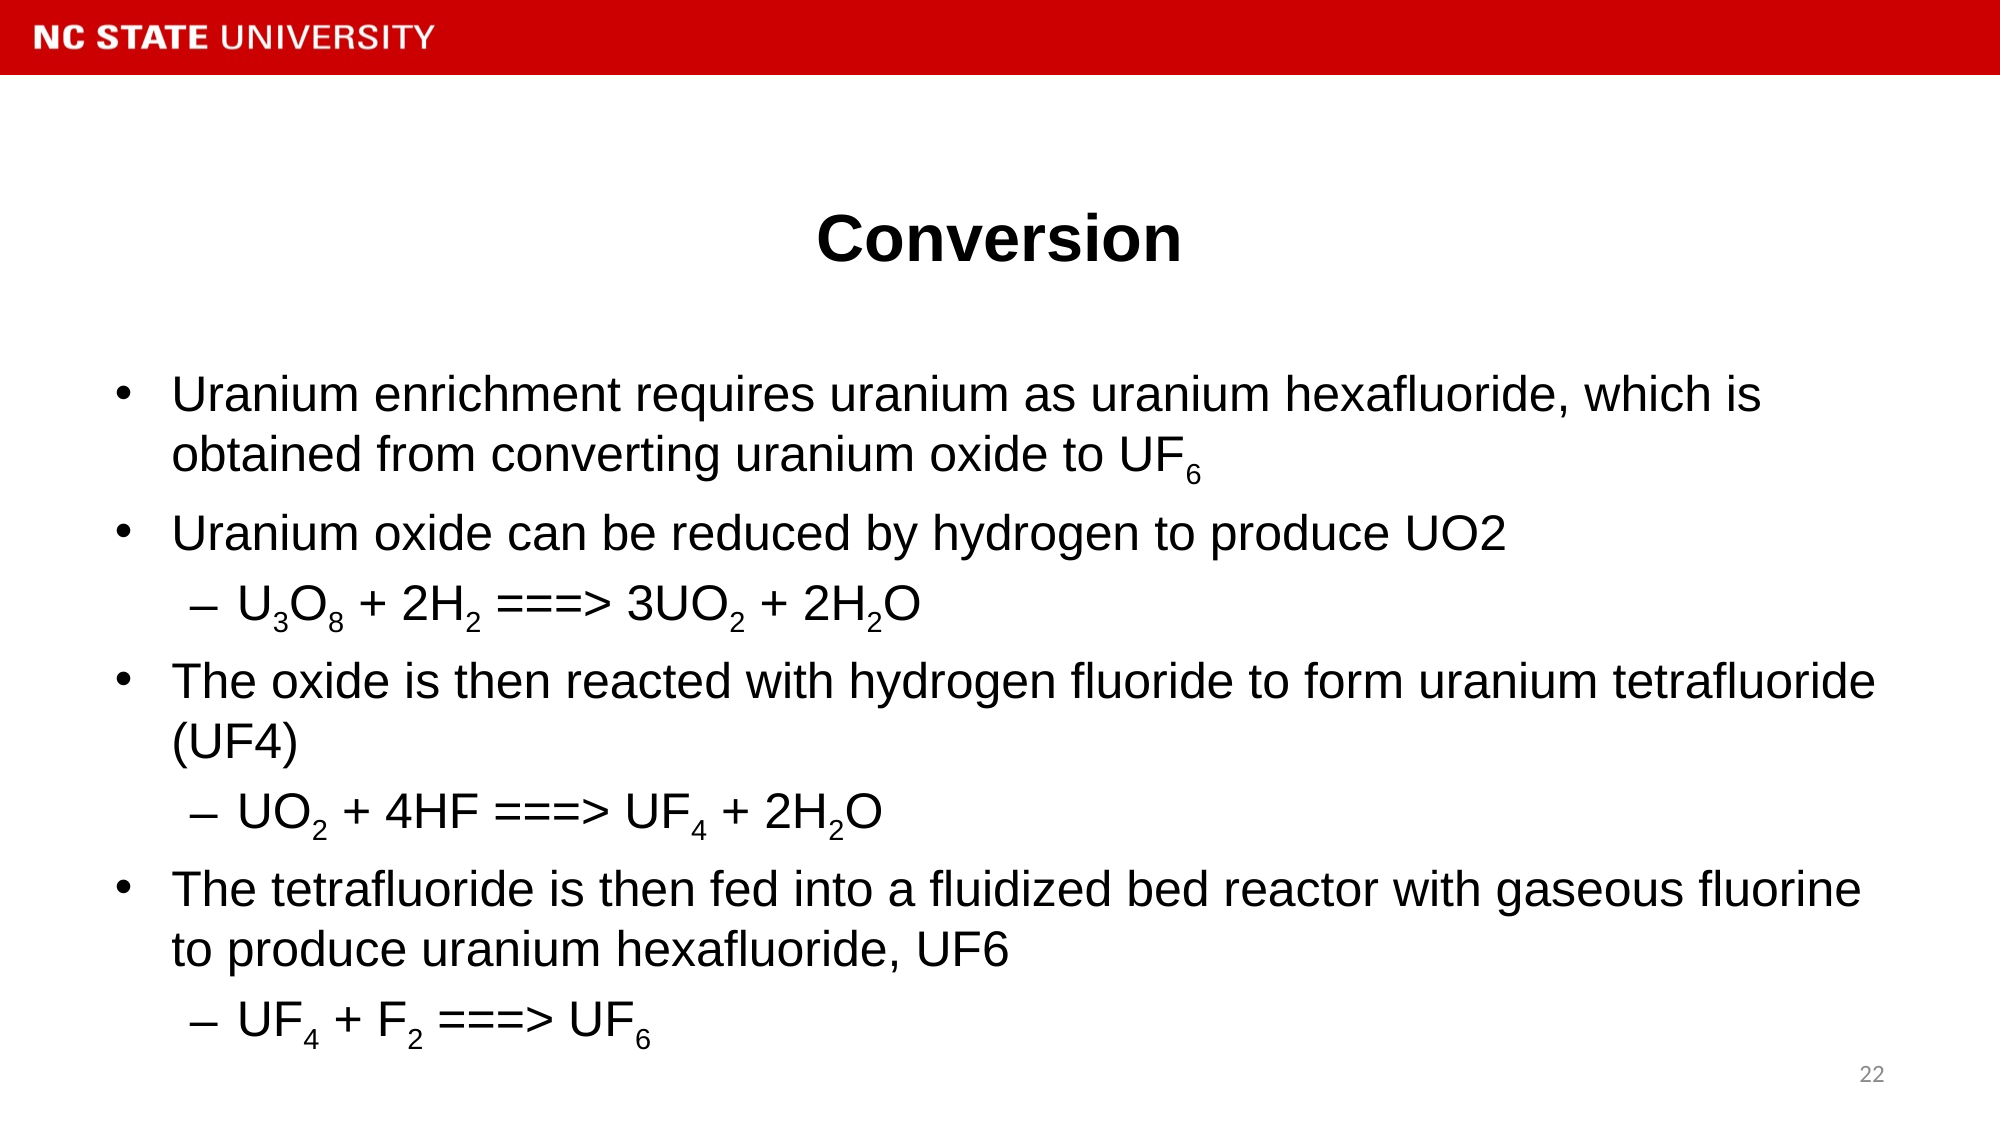

# Conversion
Uranium enrichment requires uranium as uranium hexafluoride, which is obtained from converting uranium oxide to UF6
Uranium oxide can be reduced by hydrogen to produce UO2
U3O8 + 2H2 ===> 3UO2 + 2H2O
The oxide is then reacted with hydrogen fluoride to form uranium tetrafluoride (UF4)
UO2 + 4HF ===> UF4 + 2H2O
The tetrafluoride is then fed into a fluidized bed reactor with gaseous fluorine to produce uranium hexafluoride, UF6
UF4 + F2 ===> UF6
22